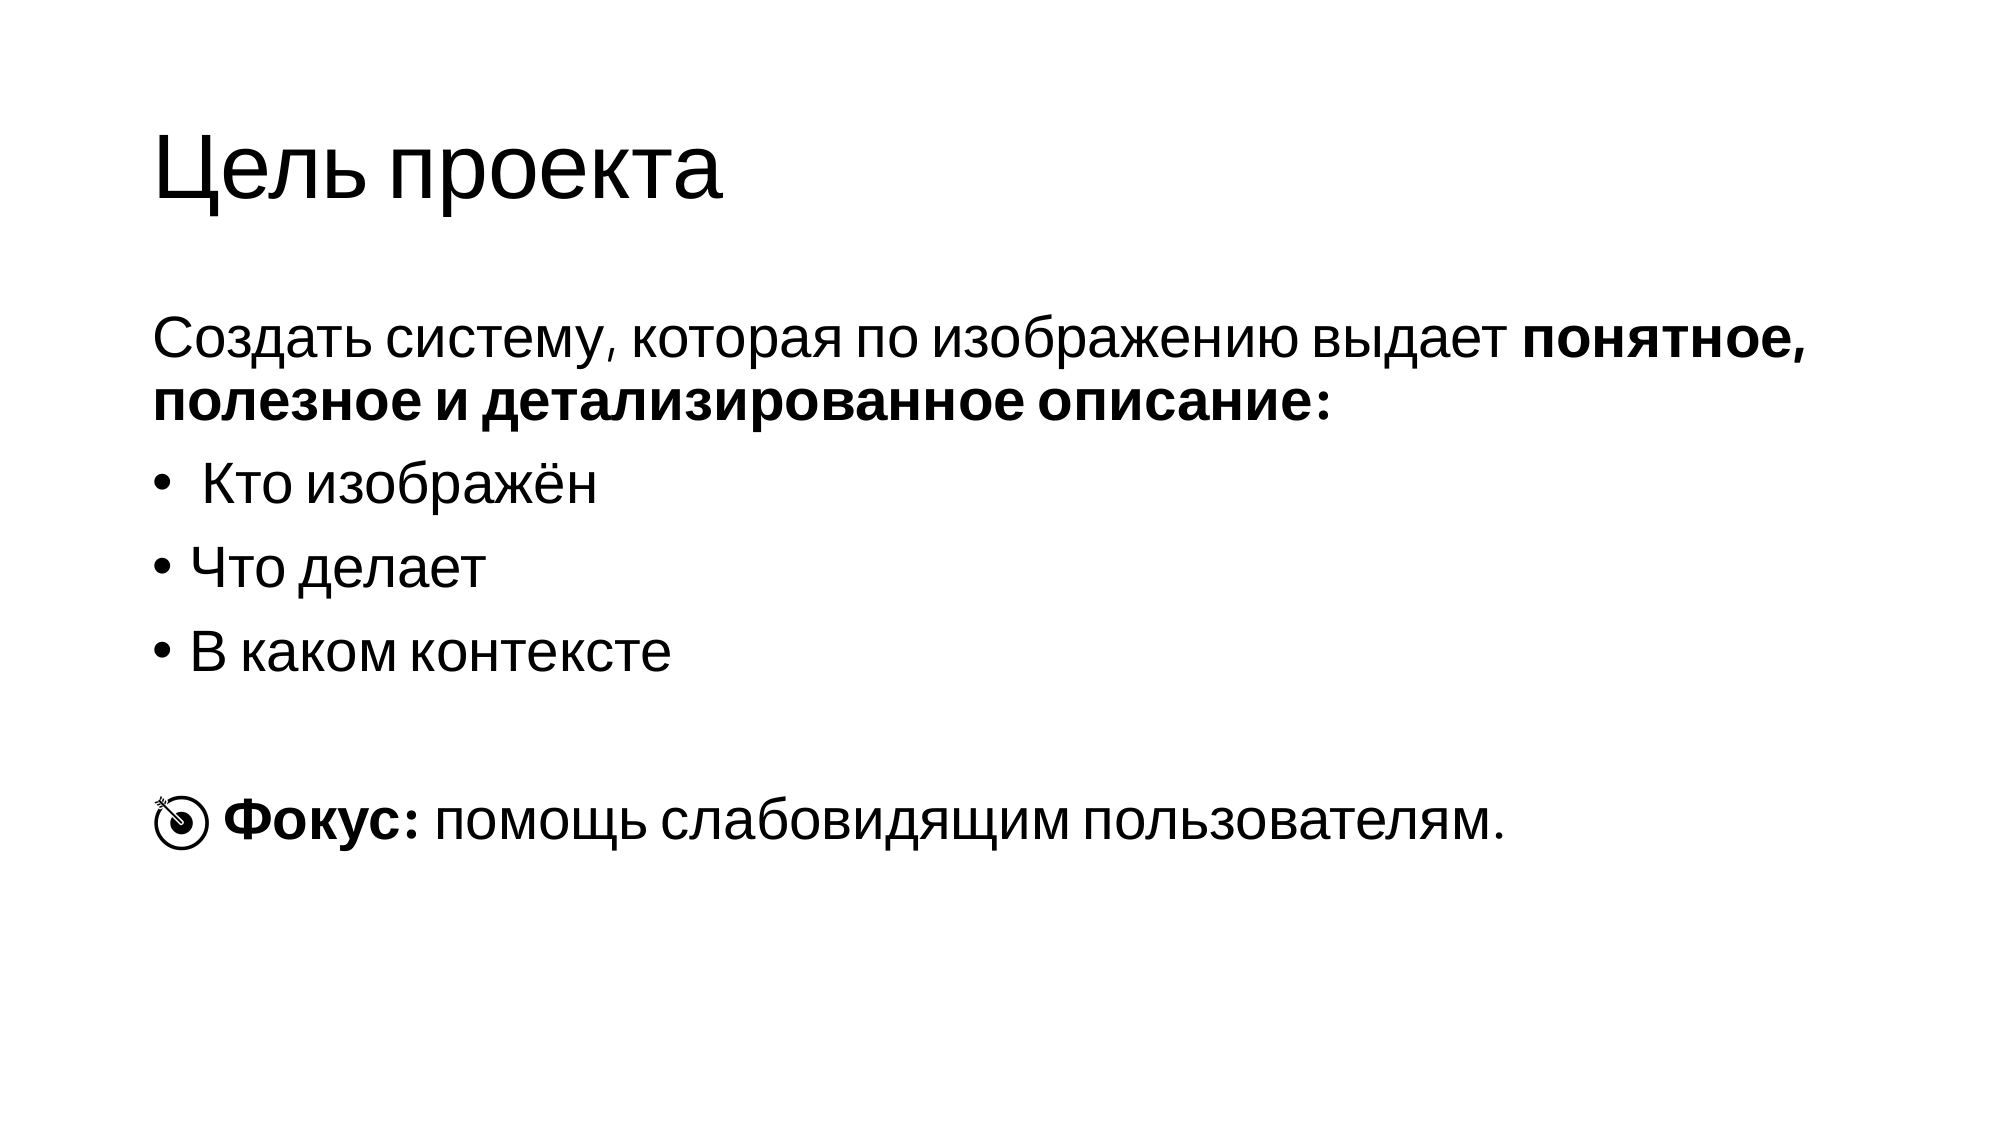

# Цель проекта
Создать систему, которая по изображению выдает понятное, полезное и детализированное описание:
 Кто изображён
Что делает
В каком контексте

🎯 Фокус: помощь слабовидящим пользователям.